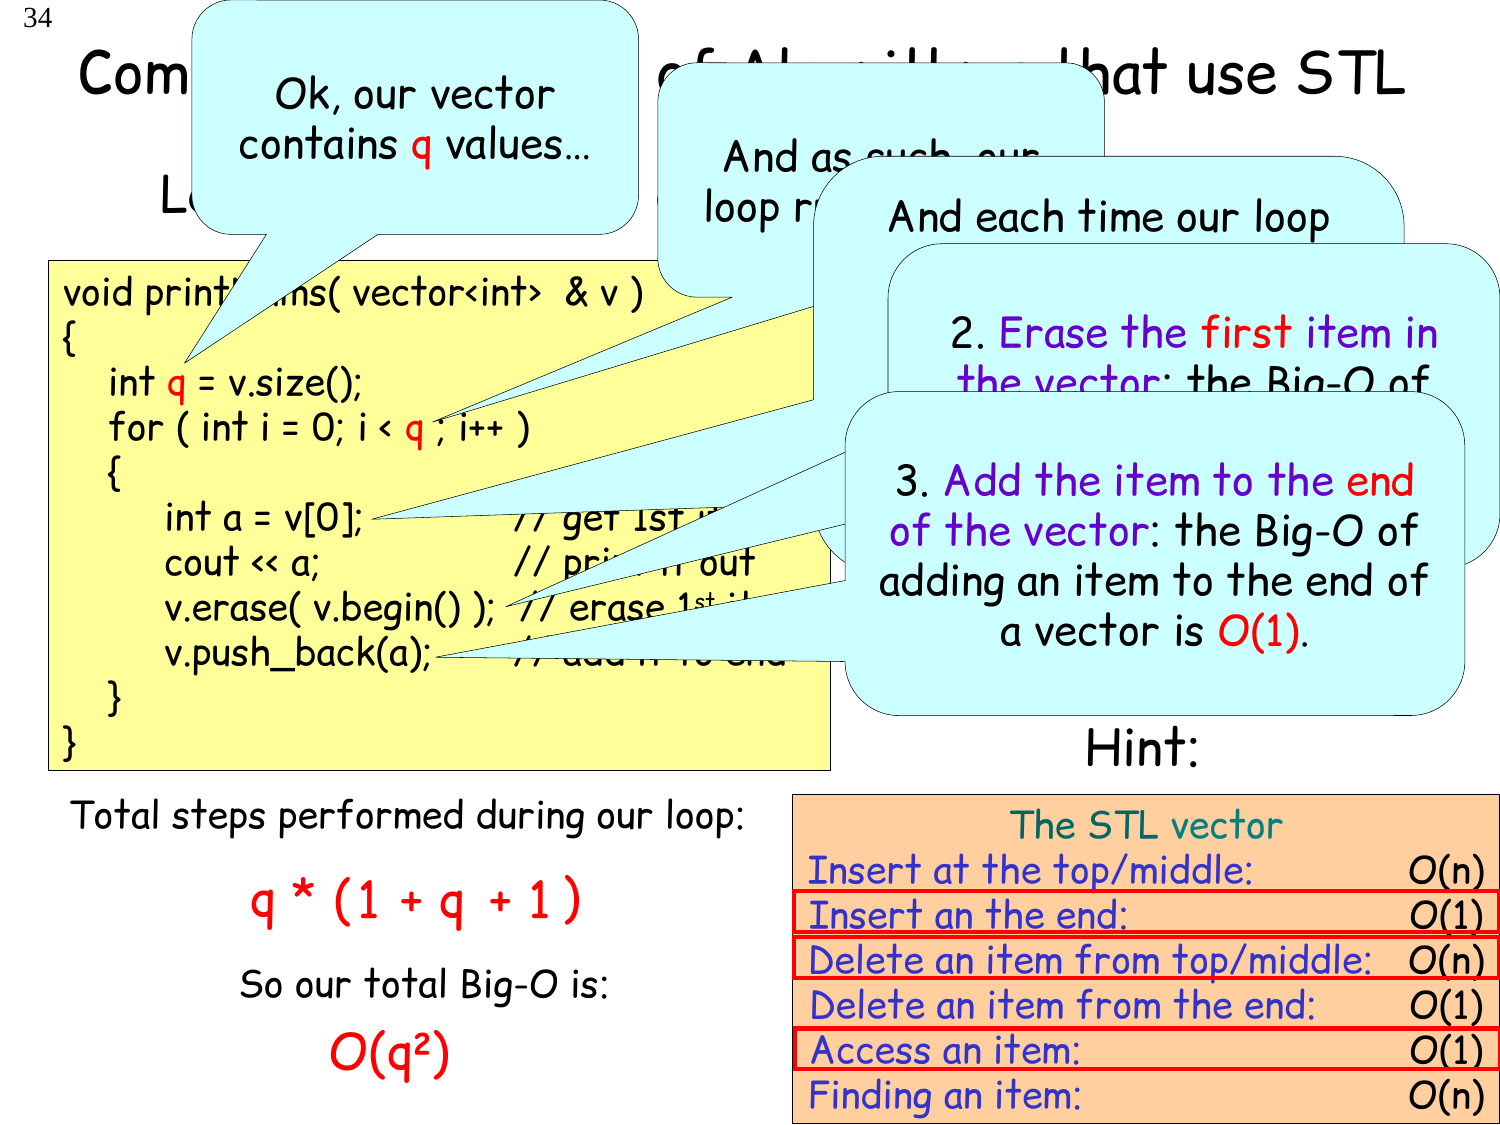

Ok, our vector contains q values…
# Computing the Big-O of Algorithms that use STL
34
And as such, our loop runs q times…
Let’s look at another example to see how this works…
And each time our loop runs, we:

1. Access an item: the cost of accessing an item in a vector is O(1) - so we’ll remember that!
2. Erase the first item in the vector: the Big-O of erasing the first item in a vector with q items is O(q).
void printNums( vector<int>  & v )
{
    int q = v.size();
    for ( int i = 0; i < q ; i++ )
    {
         int a = v[0];   	// get 1st item
         cout << a;      	// print it out
         v.erase( v.begin() );  // erase 1st item
         v.push_back(a); 	// add it to end
    }
}
What is the Big-O
of the loop in terms of q?
3. Add the item to the end of the vector: the Big-O of adding an item to the end of a vector is O(1).
Hint:
Total steps performed during our loop:
The STL vector
Insert at the top/middle:     	O(n)
Insert an the end:                  	O(1)
Delete an item from top/middle:	O(n)
Delete an item from the end:   	O(1)
Access an item: 			O(1)
Finding an item:                       	O(n)
)
q * (
1
+ q
+ 1

So our total Big-O is:
O(q2)